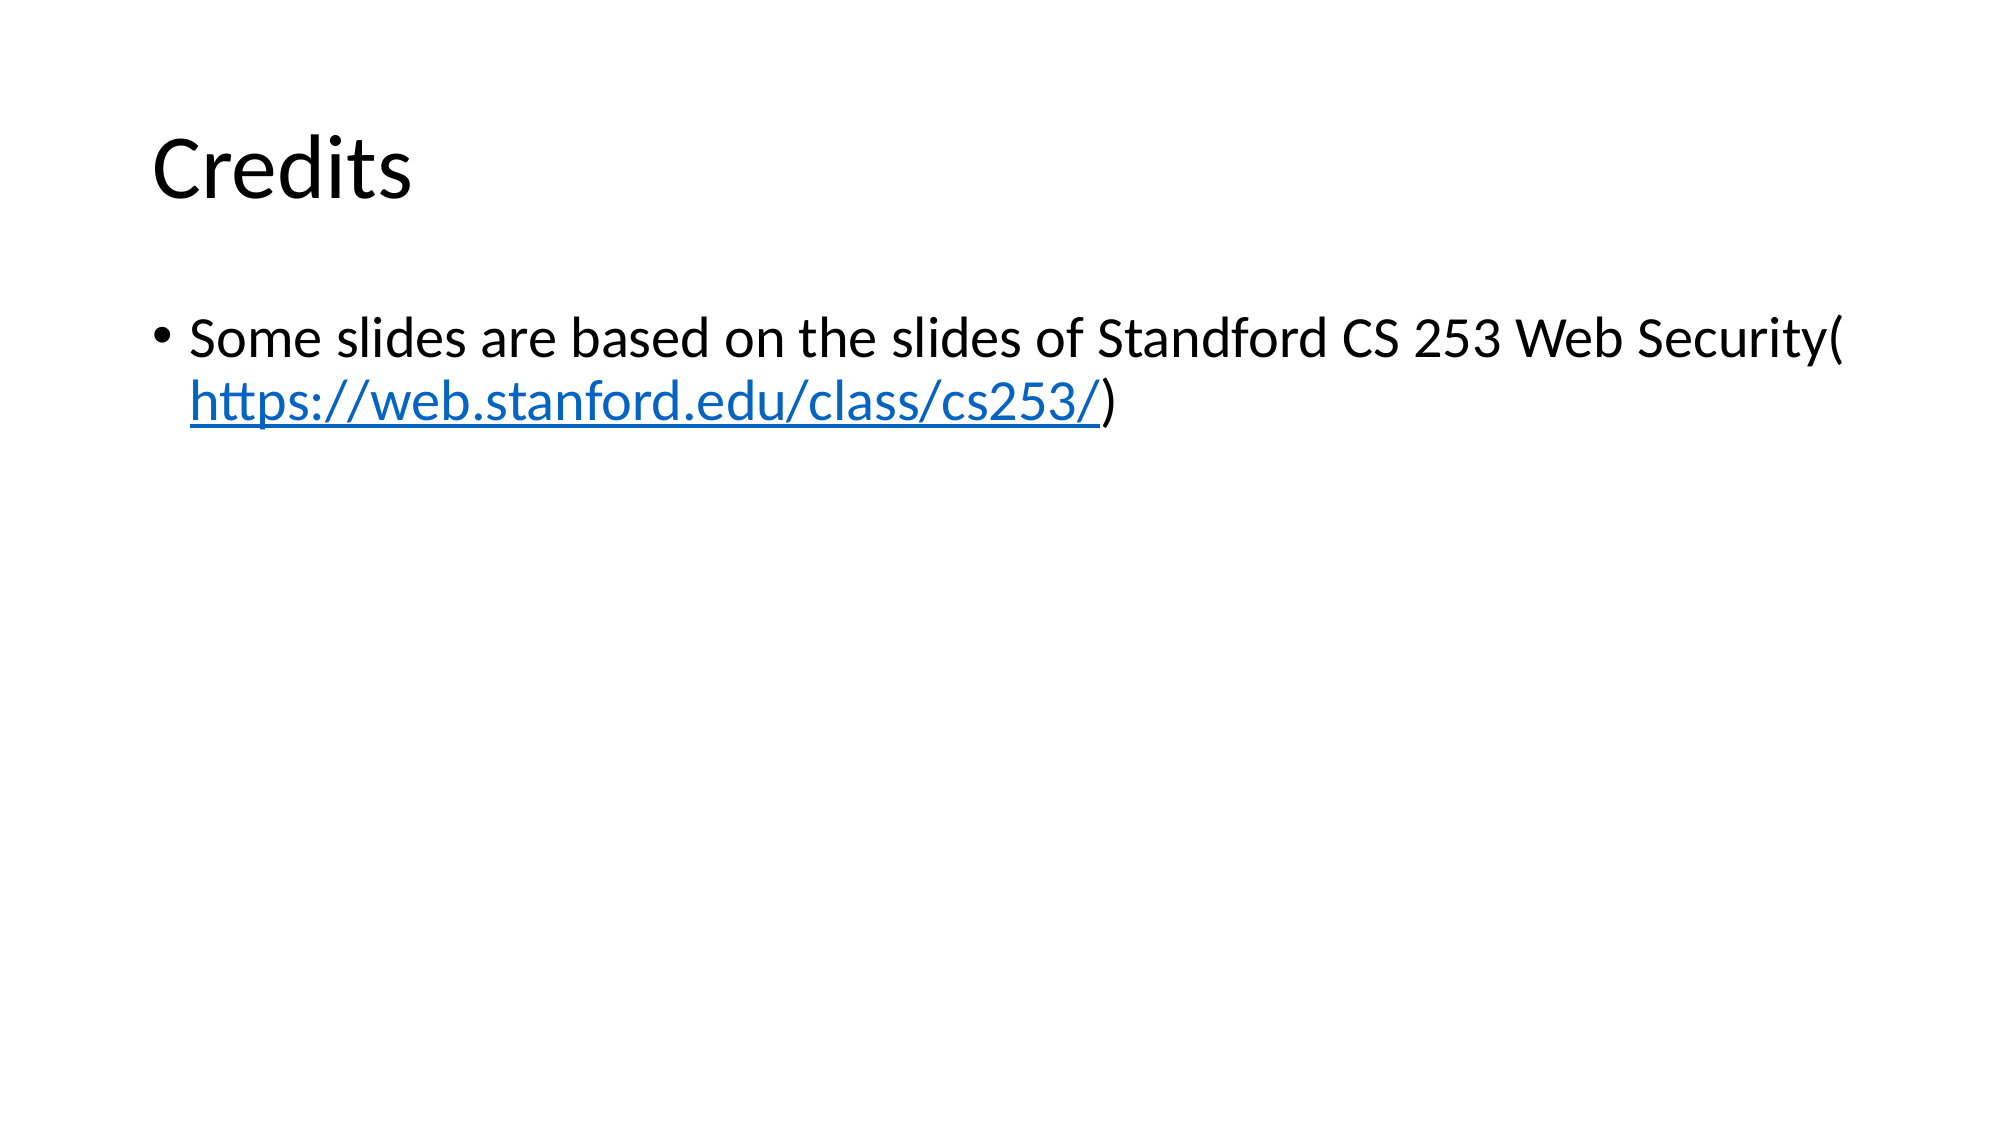

# Credits
Some slides are based on the slides of Standford CS 253 Web Security(https://web.stanford.edu/class/cs253/)